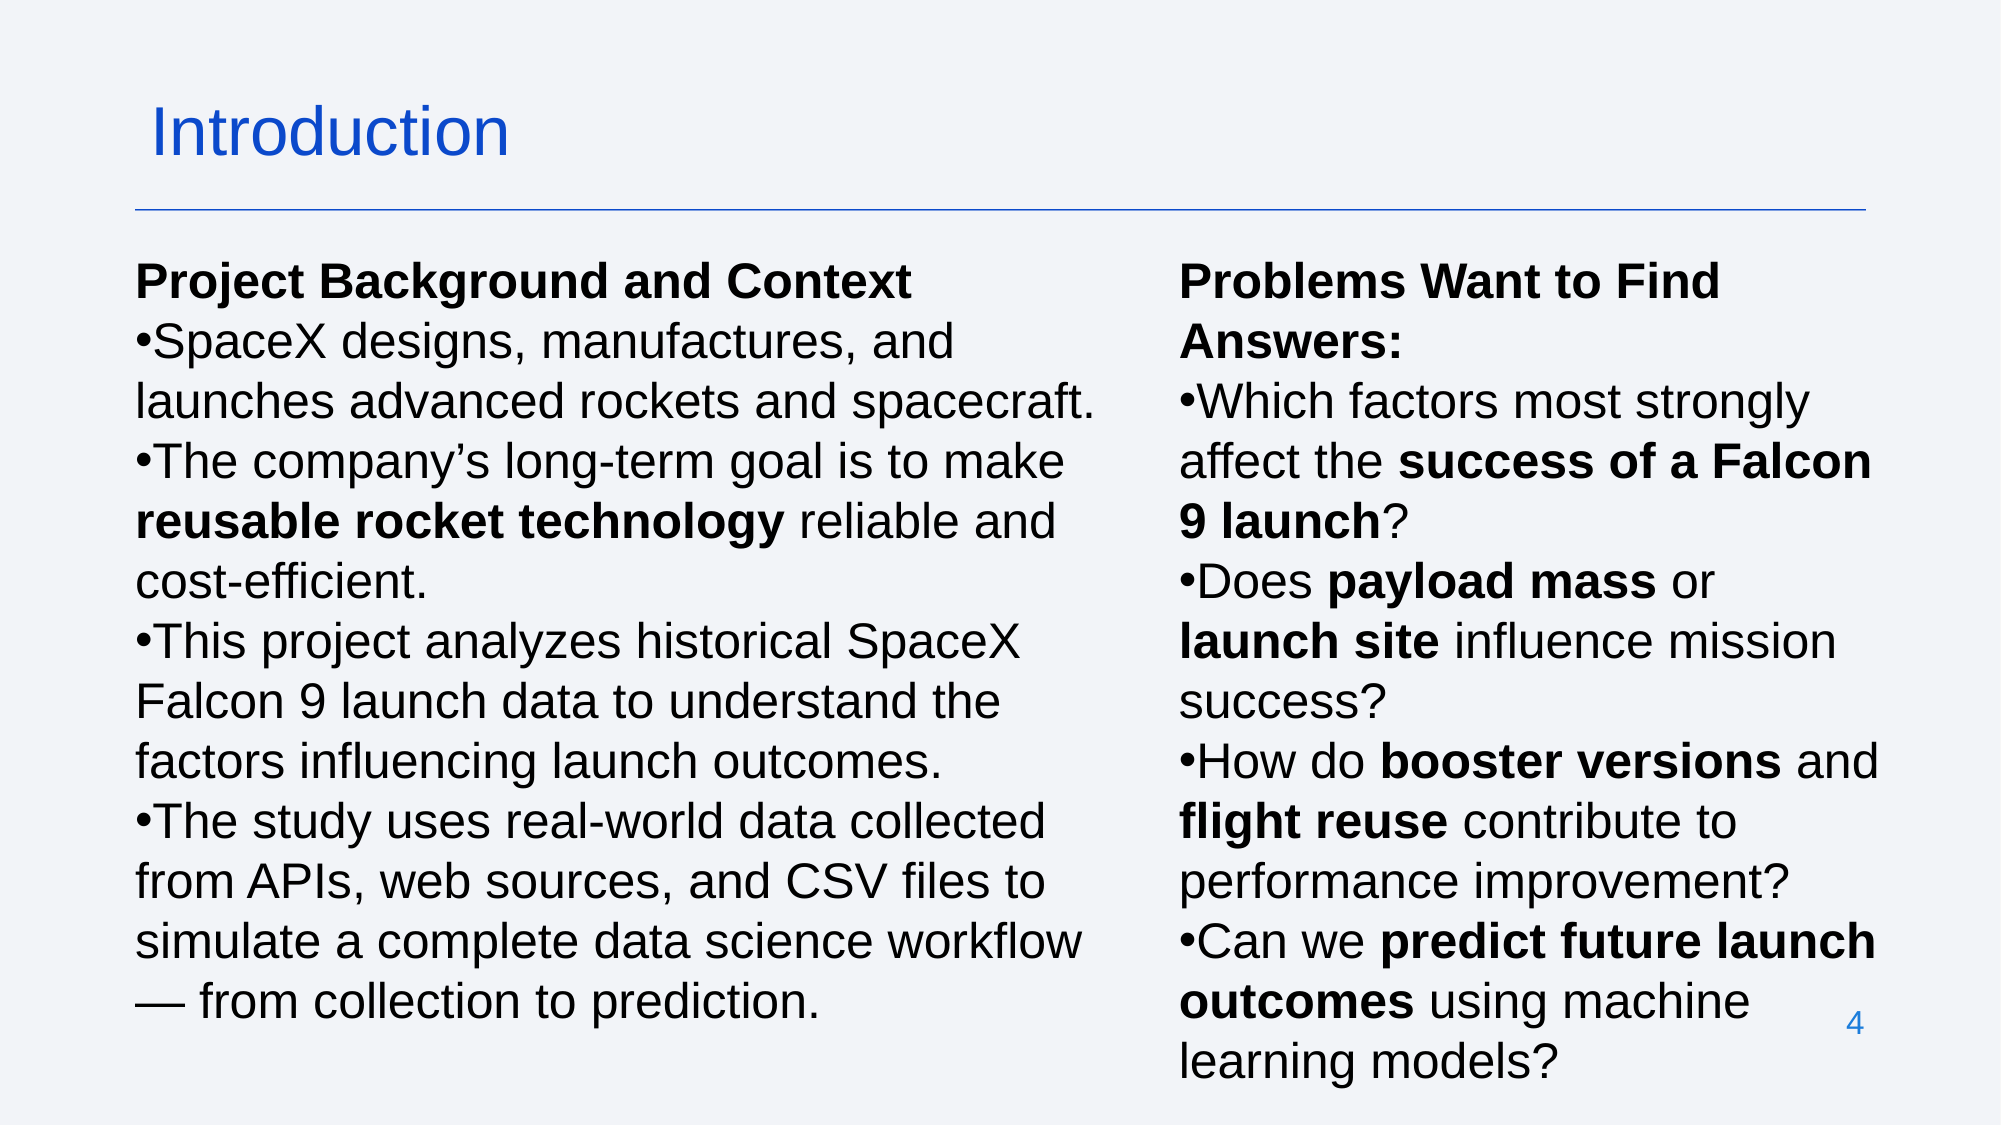

Introduction
Problems Want to Find Answers:
Which factors most strongly affect the success of a Falcon 9 launch?
Does payload mass or launch site influence mission success?
How do booster versions and flight reuse contribute to performance improvement?
Can we predict future launch outcomes using machine learning models?
Project Background and Context
SpaceX designs, manufactures, and launches advanced rockets and spacecraft.
The company’s long-term goal is to make reusable rocket technology reliable and cost-efficient.
This project analyzes historical SpaceX Falcon 9 launch data to understand the factors influencing launch outcomes.
The study uses real-world data collected from APIs, web sources, and CSV files to simulate a complete data science workflow — from collection to prediction.
4